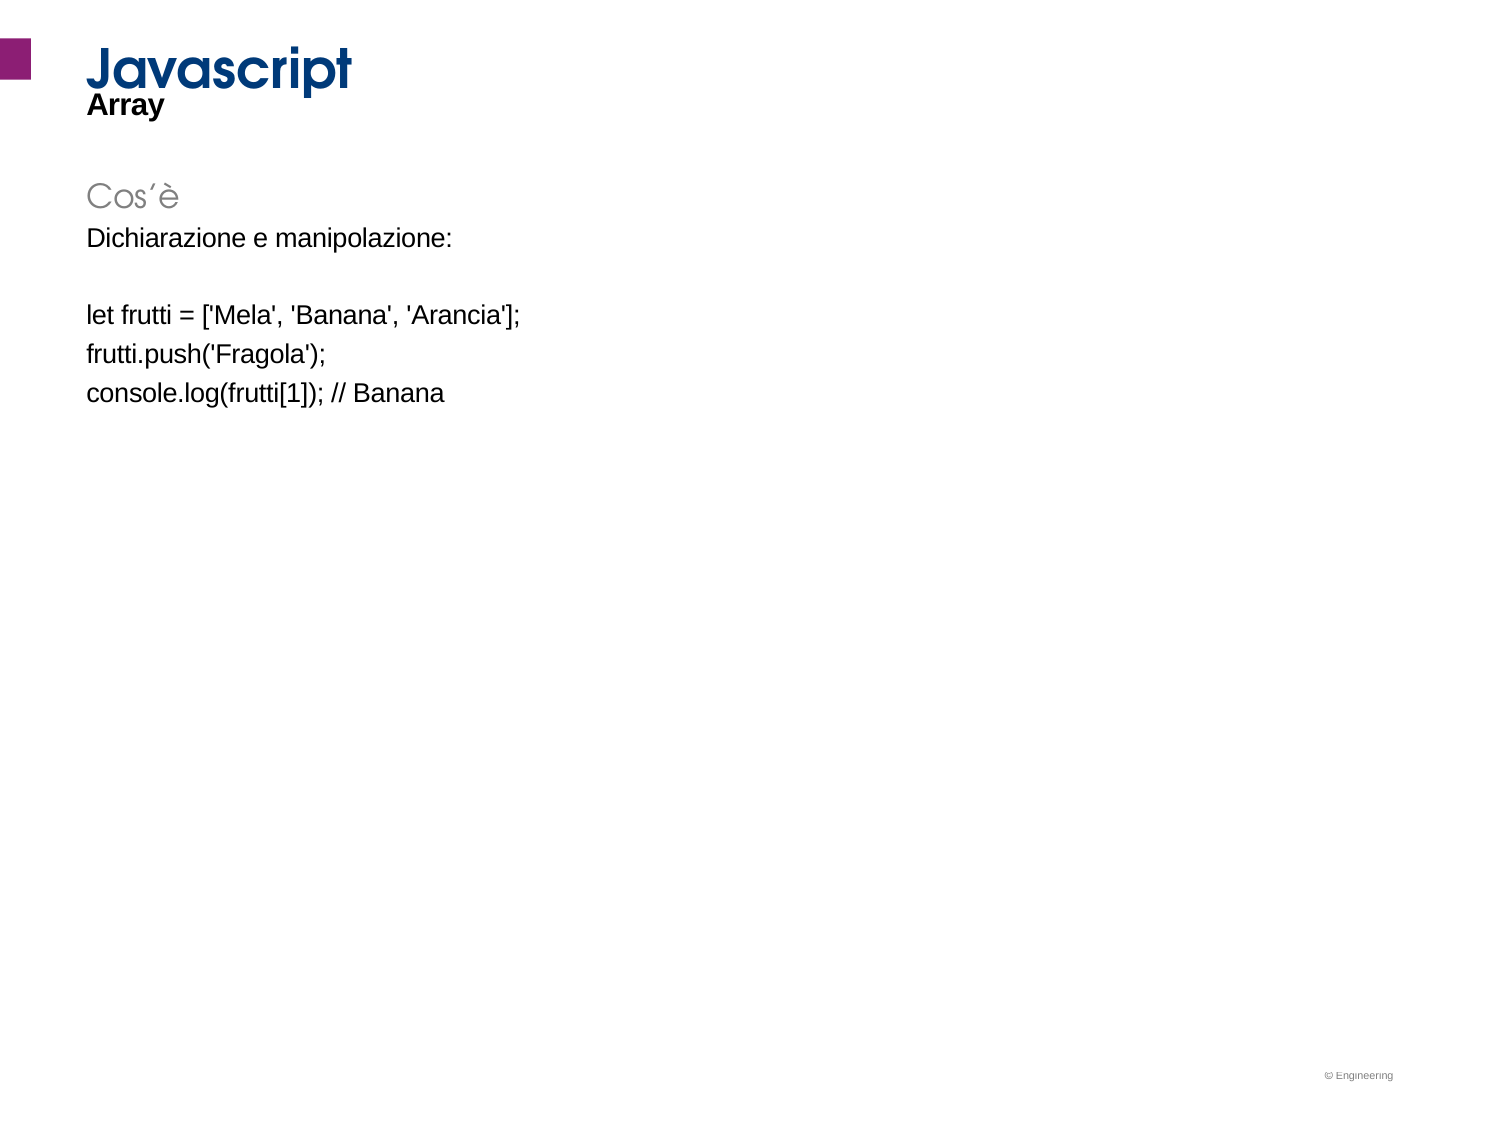

Javascript
# Array
Cos’è
Dichiarazione e manipolazione:

let frutti = ['Mela', 'Banana', 'Arancia'];
frutti.push('Fragola');
console.log(frutti[1]); // Banana